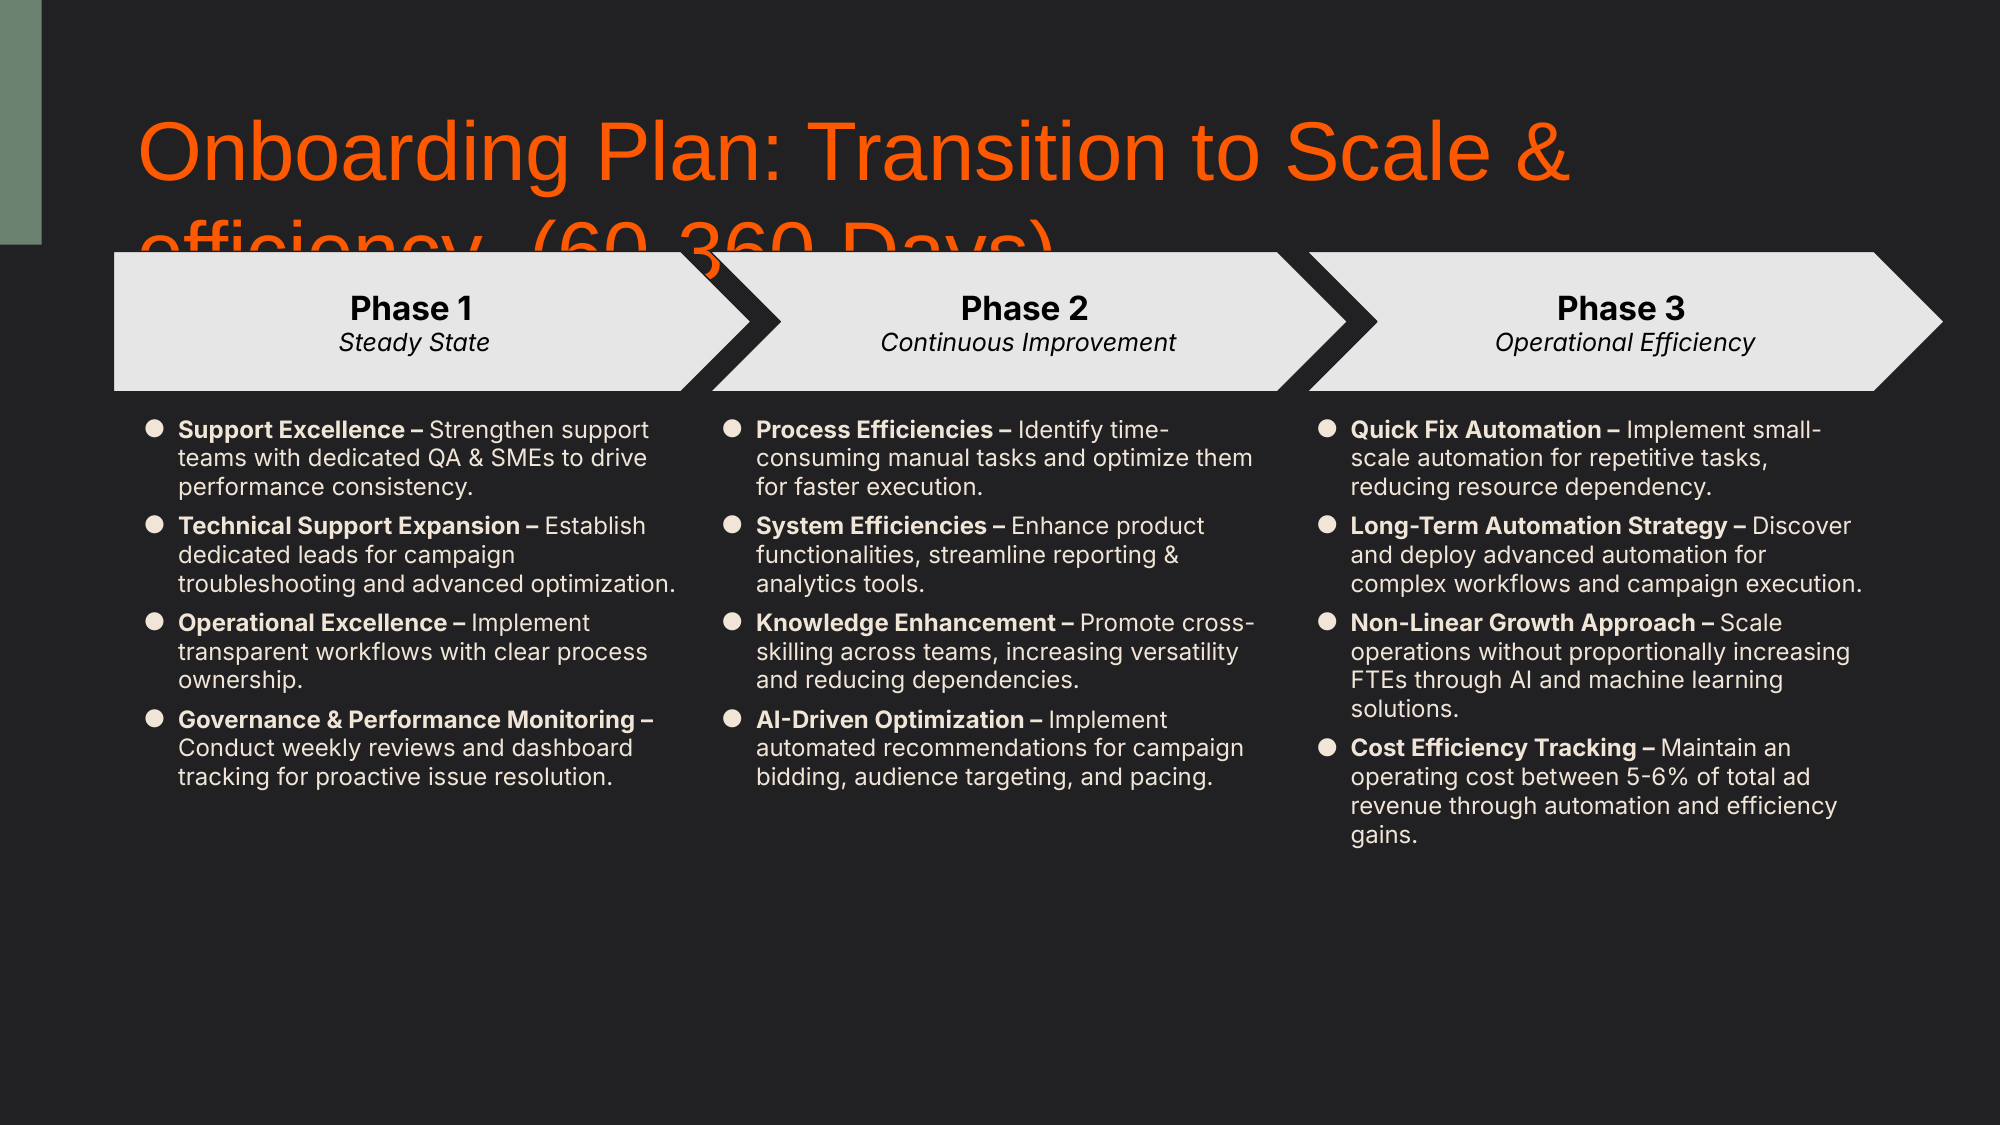

# Onboarding Plan: Transition to Scale & efficiency  (60-360 Days)

Phase 1
Steady State
Phase 2
Continuous Improvement
Phase 3
Operational Efficiency
Support Excellence – Strengthen support teams with dedicated QA & SMEs to drive performance consistency.
Technical Support Expansion – Establish dedicated leads for campaign troubleshooting and advanced optimization.
Operational Excellence – Implement transparent workflows with clear process ownership.
Governance & Performance Monitoring – Conduct weekly reviews and dashboard tracking for proactive issue resolution.
Process Efficiencies – Identify time-consuming manual tasks and optimize them for faster execution.
System Efficiencies – Enhance product functionalities, streamline reporting & analytics tools.
Knowledge Enhancement – Promote cross-skilling across teams, increasing versatility and reducing dependencies.
AI-Driven Optimization – Implement automated recommendations for campaign bidding, audience targeting, and pacing.
Quick Fix Automation – Implement small-scale automation for repetitive tasks, reducing resource dependency.
Long-Term Automation Strategy – Discover and deploy advanced automation for complex workflows and campaign execution.
Non-Linear Growth Approach – Scale operations without proportionally increasing FTEs through AI and machine learning solutions.
Cost Efficiency Tracking – Maintain an operating cost between 5-6% of total ad revenue through automation and efficiency gains.